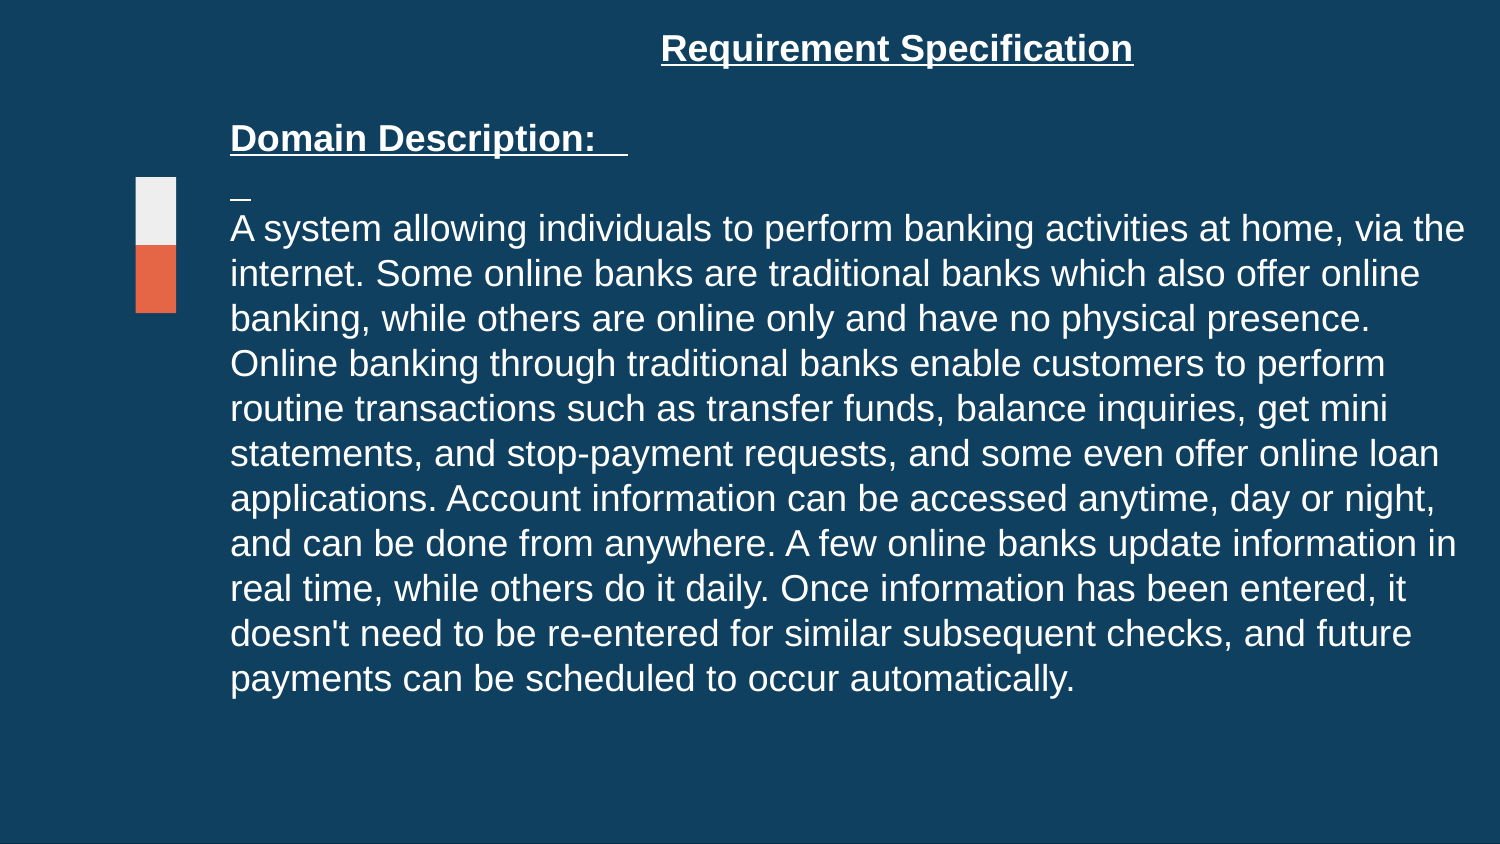

# Requirement Specification

Domain Description:

A system allowing individuals to perform banking activities at home, via the internet. Some online banks are traditional banks which also offer online banking, while others are online only and have no physical presence. Online banking through traditional banks enable customers to perform routine transactions such as transfer funds, balance inquiries, get mini statements, and stop-payment requests, and some even offer online loan applications. Account information can be accessed anytime, day or night, and can be done from anywhere. A few online banks update information in real time, while others do it daily. Once information has been entered, it doesn't need to be re-entered for similar subsequent checks, and future payments can be scheduled to occur automatically.